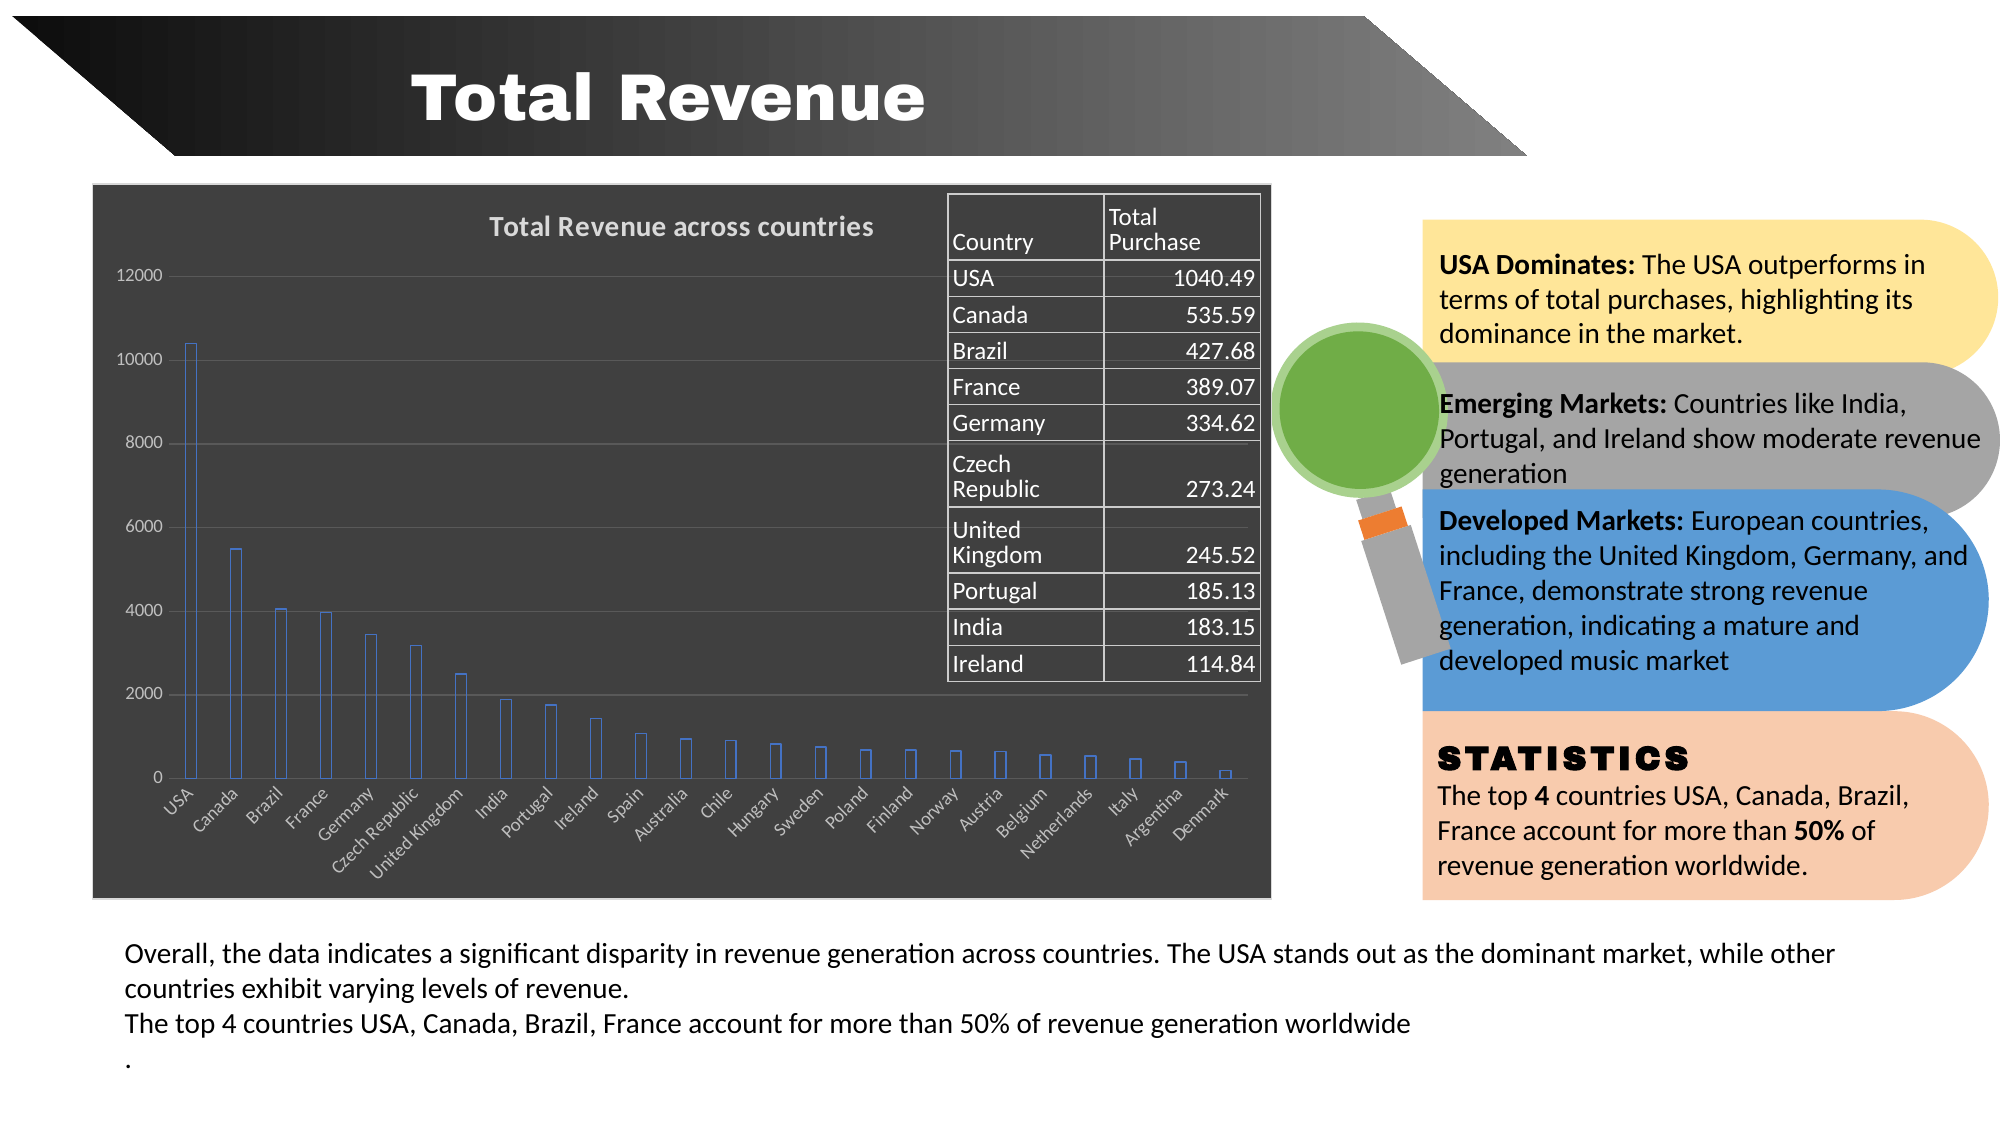

Total Revenue

### Chart: Total Revenue across countries

| Category | total |
|---|---|
| USA | 10405.89 |
| Canada | 5489.55 |
| Brazil | 4059.0 |
| France | 3972.87 |
| Germany | 3441.24 |
| Czech Republic | 3183.84 |
| United Kingdom | 2498.76 |
| India | 1887.93 |
| Portugal | 1755.27 |
| Ireland | 1433.52 |
| Spain | 1076.13 |
| Australia | 940.5 |
| Chile | 912.78 |
| Hungary | 830.61 |
| Sweden | 754.38 |
| Poland | 690.03 |
| Finland | 685.08 |
| Norway | 664.29 |
| Austria | 649.44 |
| Belgium | 567.27 |
| Netherlands | 544.5 |
| Italy | 468.27 |
| Argentina | 396.0 |
| Denmark | 196.02 |
| Country | Total Purchase |
| --- | --- |
| USA | 1040.49 |
| Canada | 535.59 |
| Brazil | 427.68 |
| France | 389.07 |
| Germany | 334.62 |
| Czech Republic | 273.24 |
| United Kingdom | 245.52 |
| Portugal | 185.13 |
| India | 183.15 |
| Ireland | 114.84 |

USA Dominates: The USA outperforms in terms of total purchases, highlighting its dominance in the market.

Emerging Markets: Countries like India, Portugal, and Ireland show moderate revenue generation
Developed Markets: European countries, including the United Kingdom, Germany, and France, demonstrate strong revenue generation, indicating a mature and developed music market

STATISTICS
The top 4 countries USA, Canada, Brazil, France account for more than 50% of revenue generation worldwide.
Overall, the data indicates a significant disparity in revenue generation across countries. The USA stands out as the dominant market, while other countries exhibit varying levels of revenue.
The top 4 countries USA, Canada, Brazil, France account for more than 50% of revenue generation worldwide
.